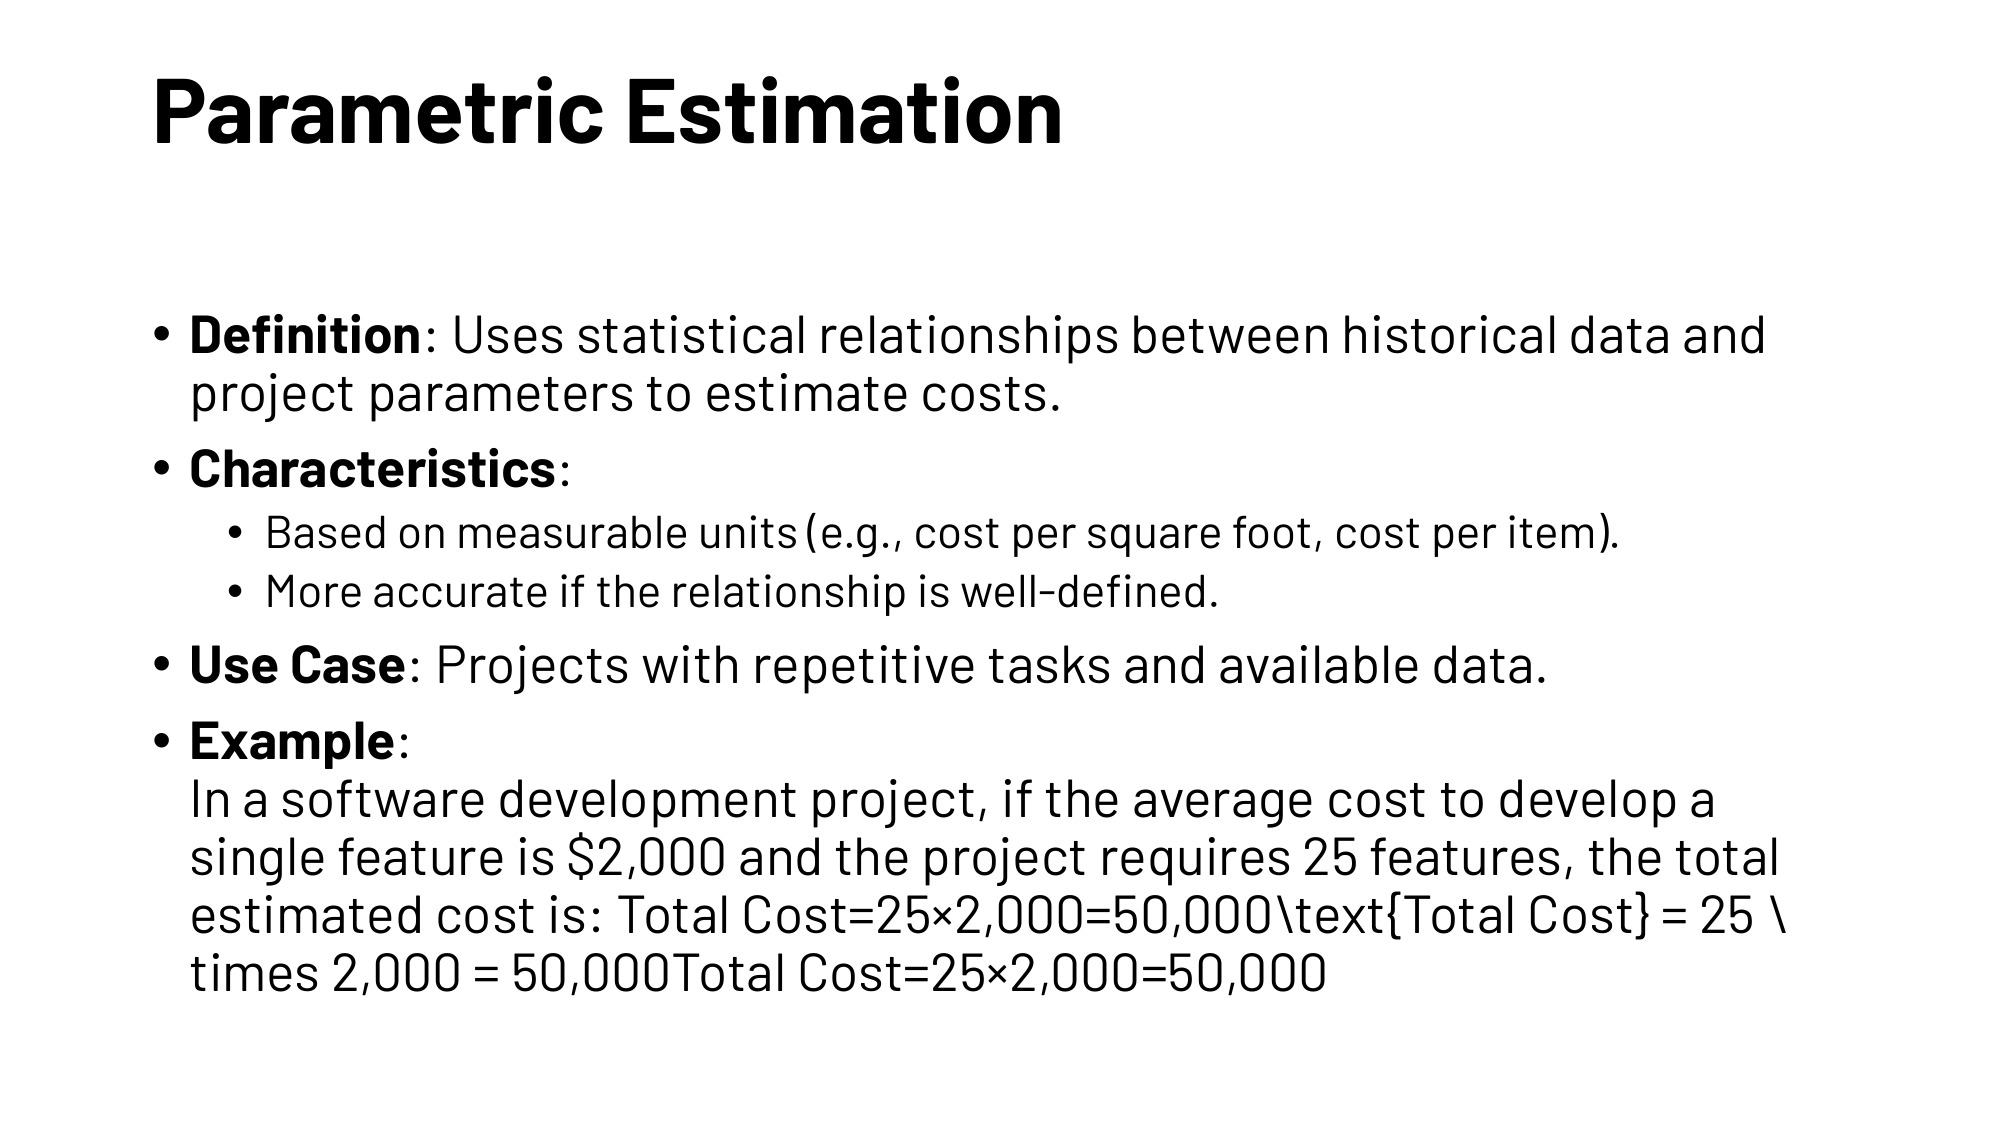

# Parametric Estimation
Definition: Uses statistical relationships between historical data and project parameters to estimate costs.
Characteristics:
Based on measurable units (e.g., cost per square foot, cost per item).
More accurate if the relationship is well-defined.
Use Case: Projects with repetitive tasks and available data.
Example:
In a software development project, if the average cost to develop a single feature is $2,000 and the project requires 25 features, the total estimated cost is: Total Cost=25×2,000=50,000\text{Total Cost} = 25 \times 2,000 = 50,000Total Cost=25×2,000=50,000